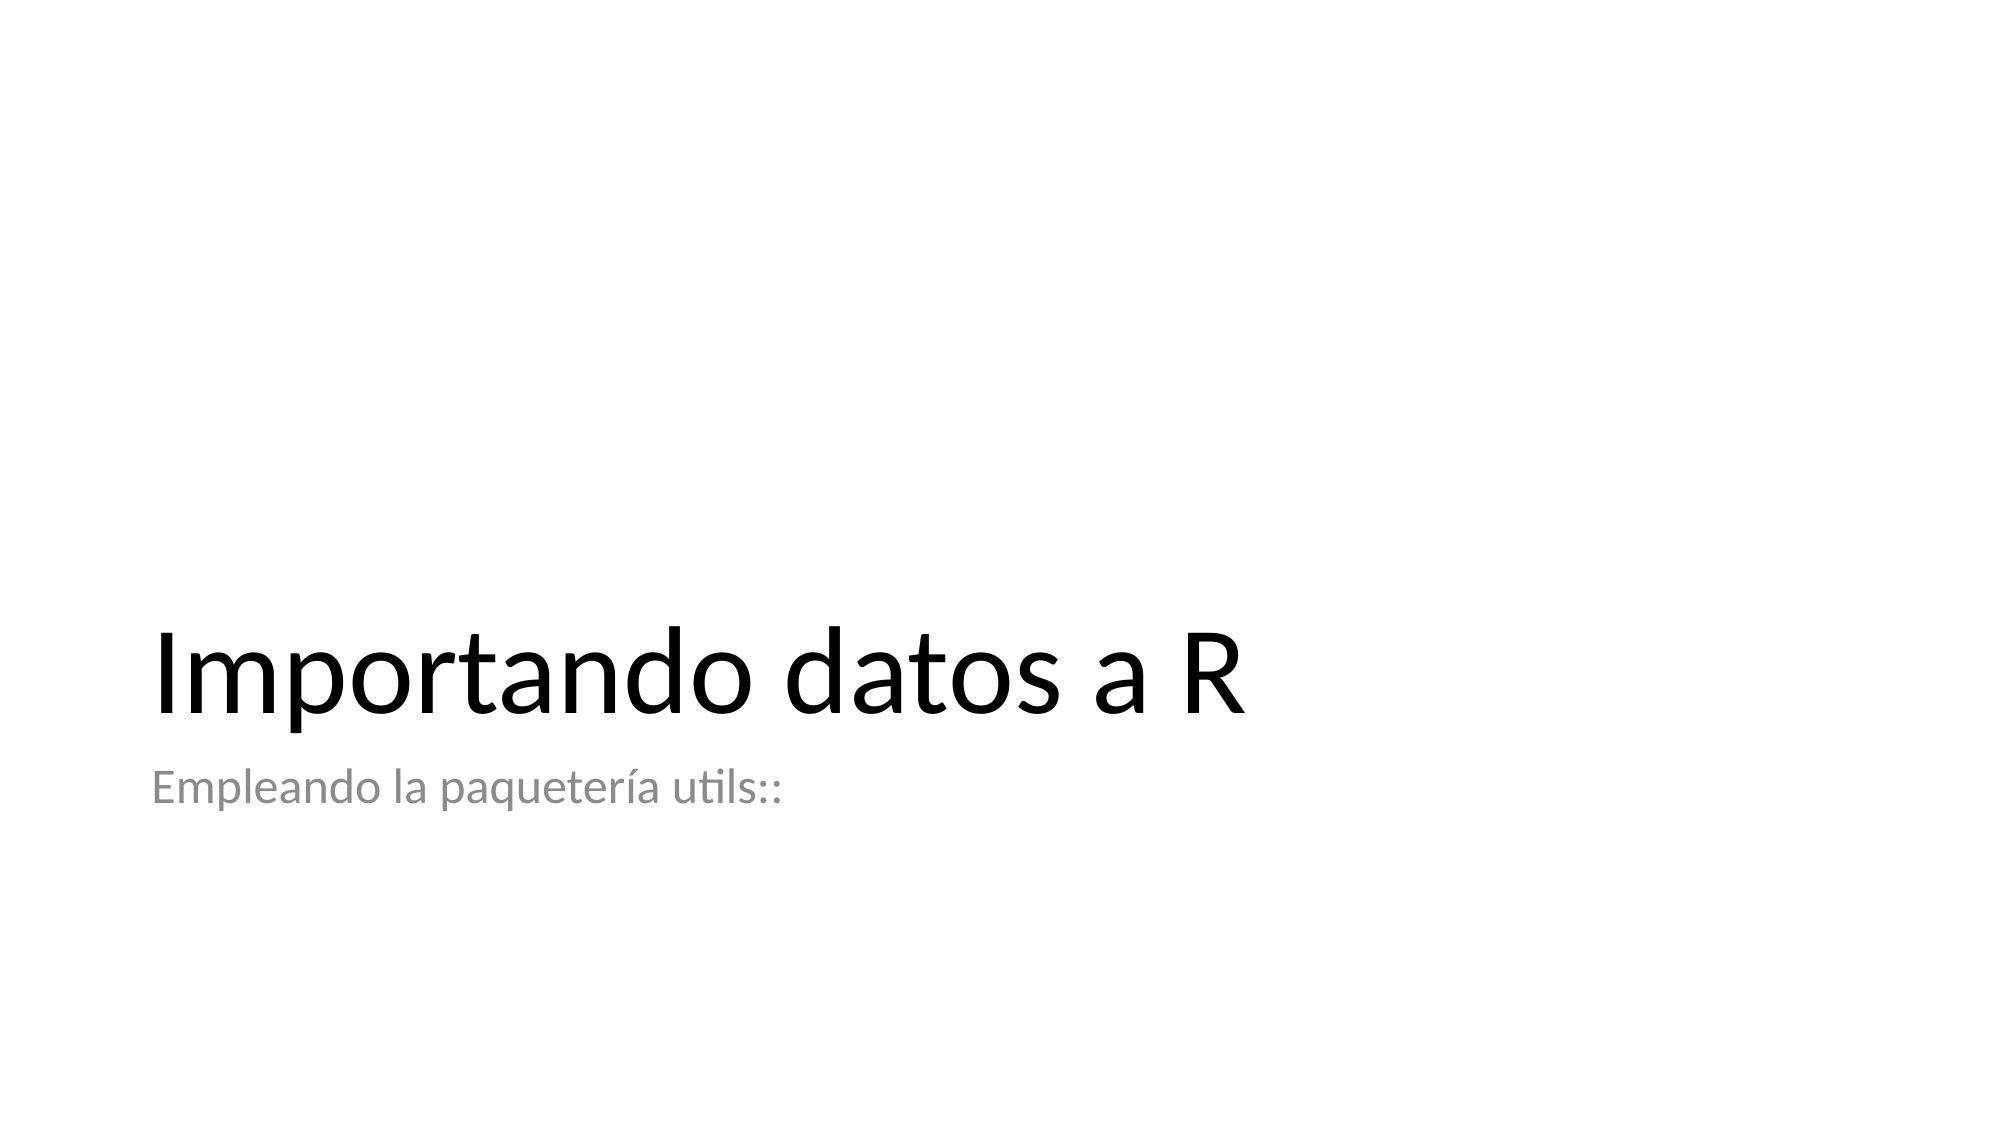

# Importando datos a R
Empleando la paquetería utils::